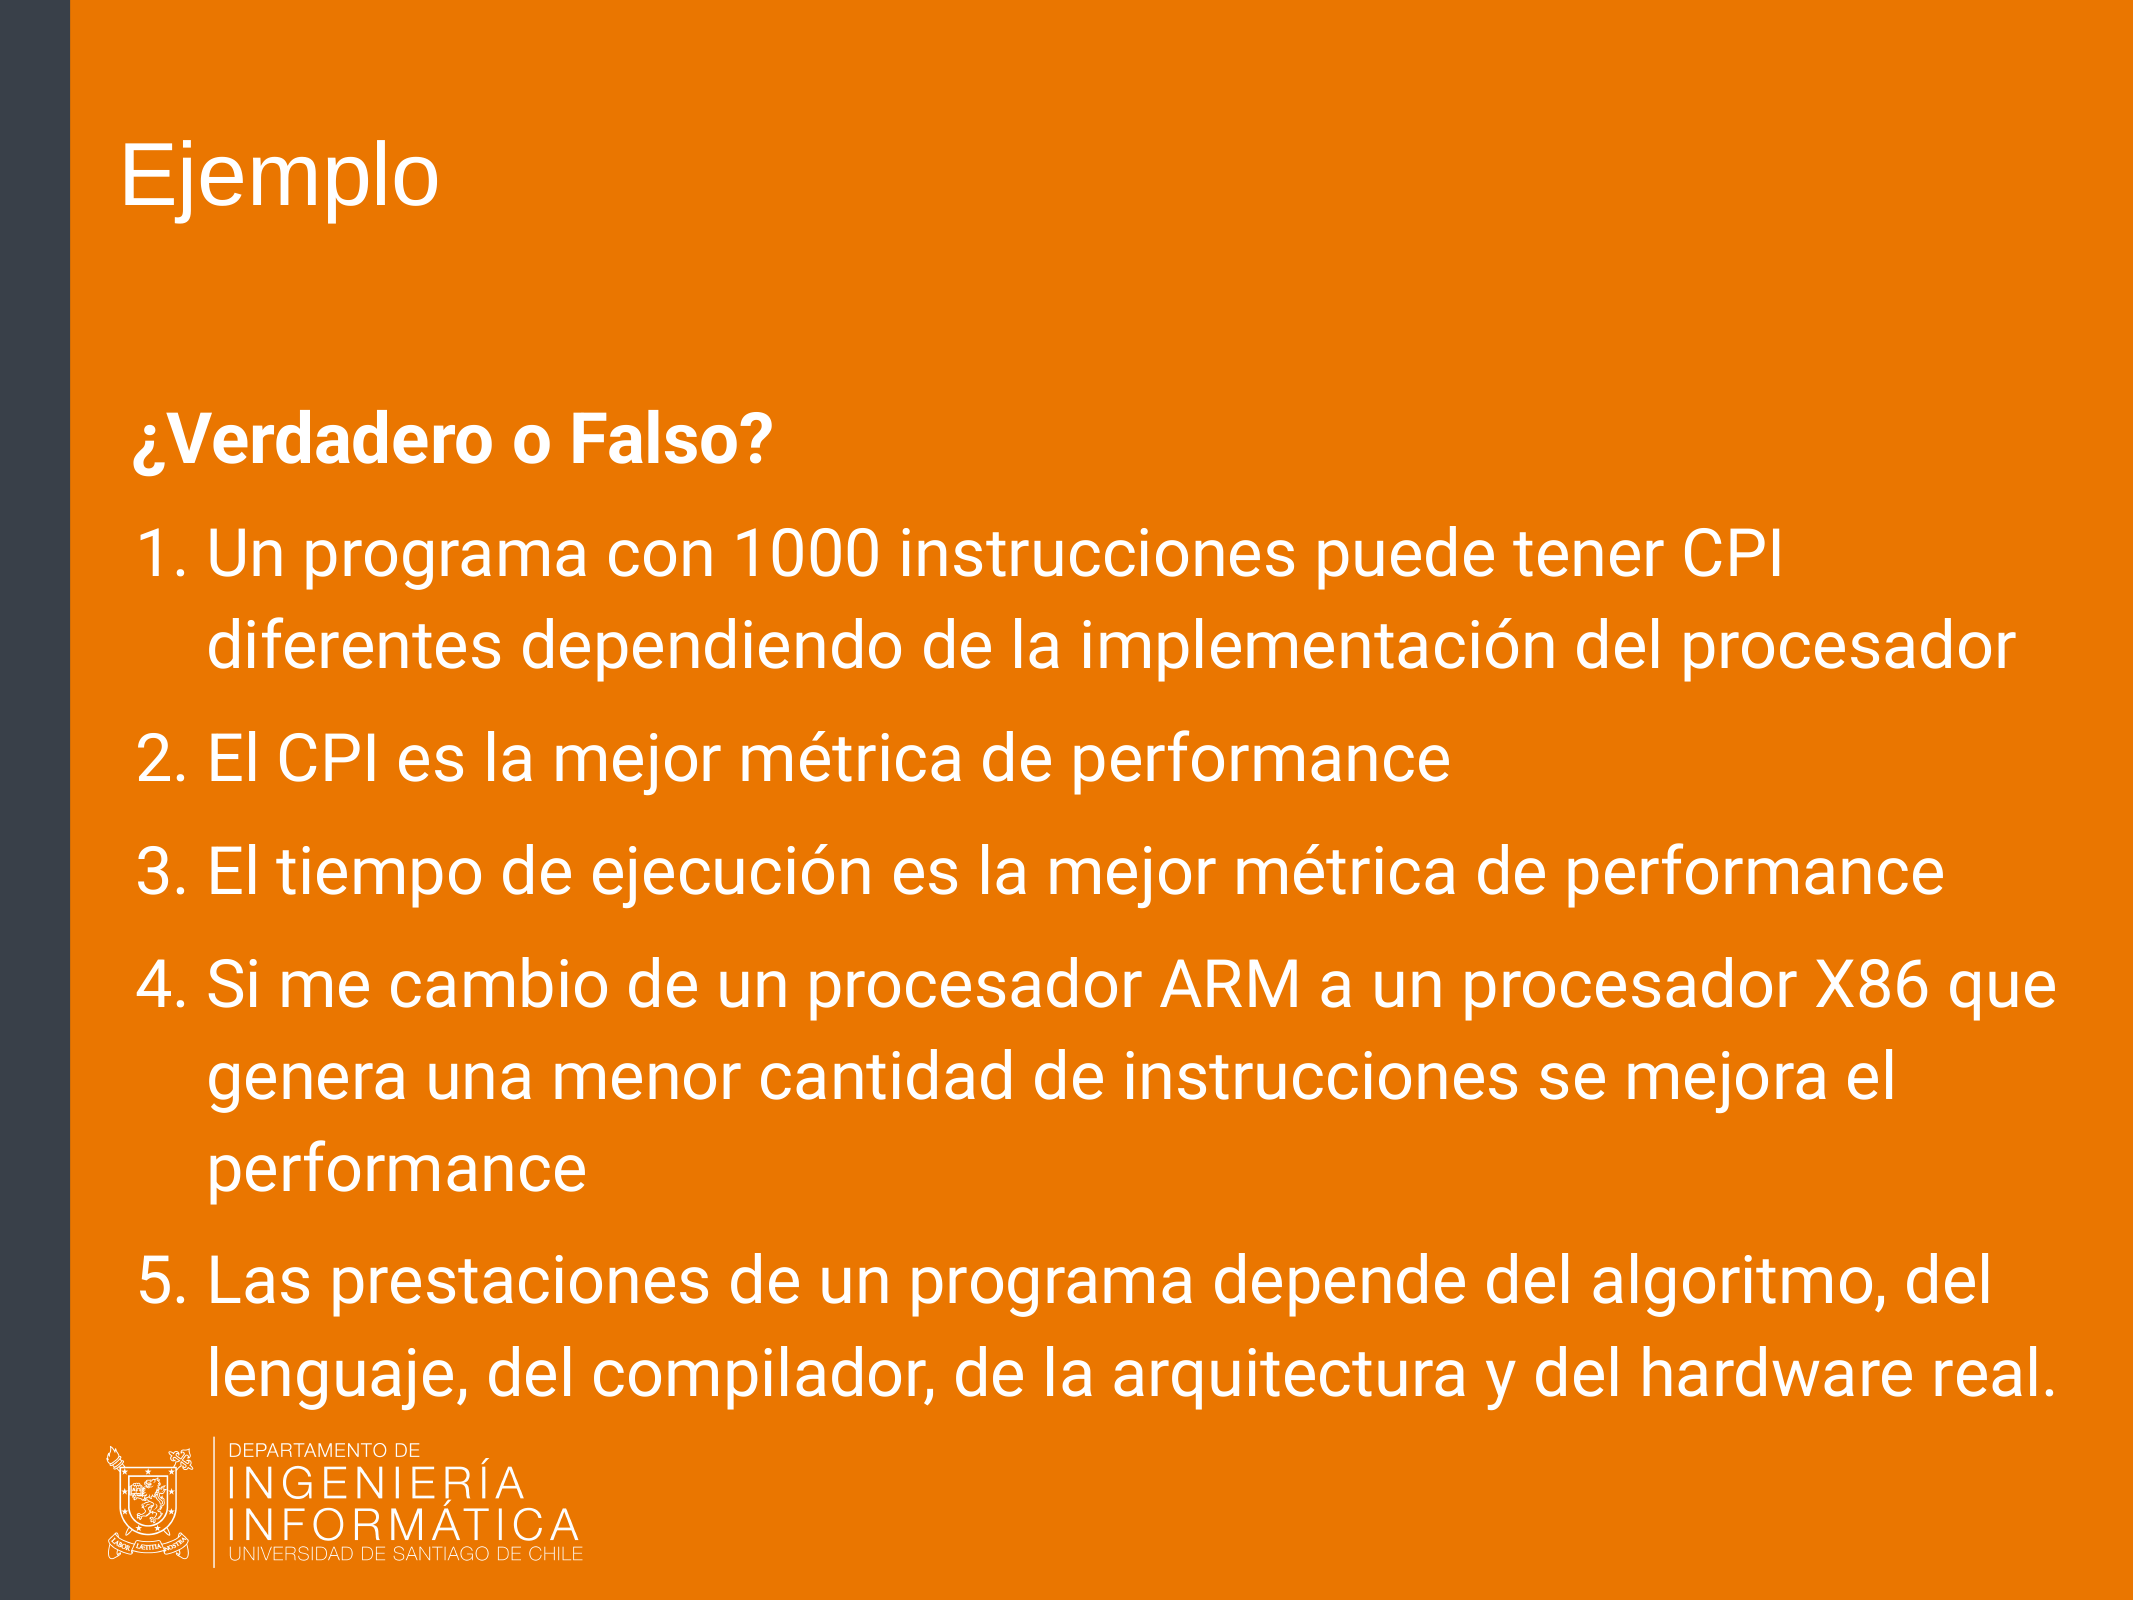

# Ejemplo
¿Verdadero o Falso?
Un programa con 1000 instrucciones puede tener CPI diferentes dependiendo de la implementación del procesador
El CPI es la mejor métrica de performance
El tiempo de ejecución es la mejor métrica de performance
Si me cambio de un procesador ARM a un procesador X86 que genera una menor cantidad de instrucciones se mejora el performance
Las prestaciones de un programa depende del algoritmo, del lenguaje, del compilador, de la arquitectura y del hardware real.